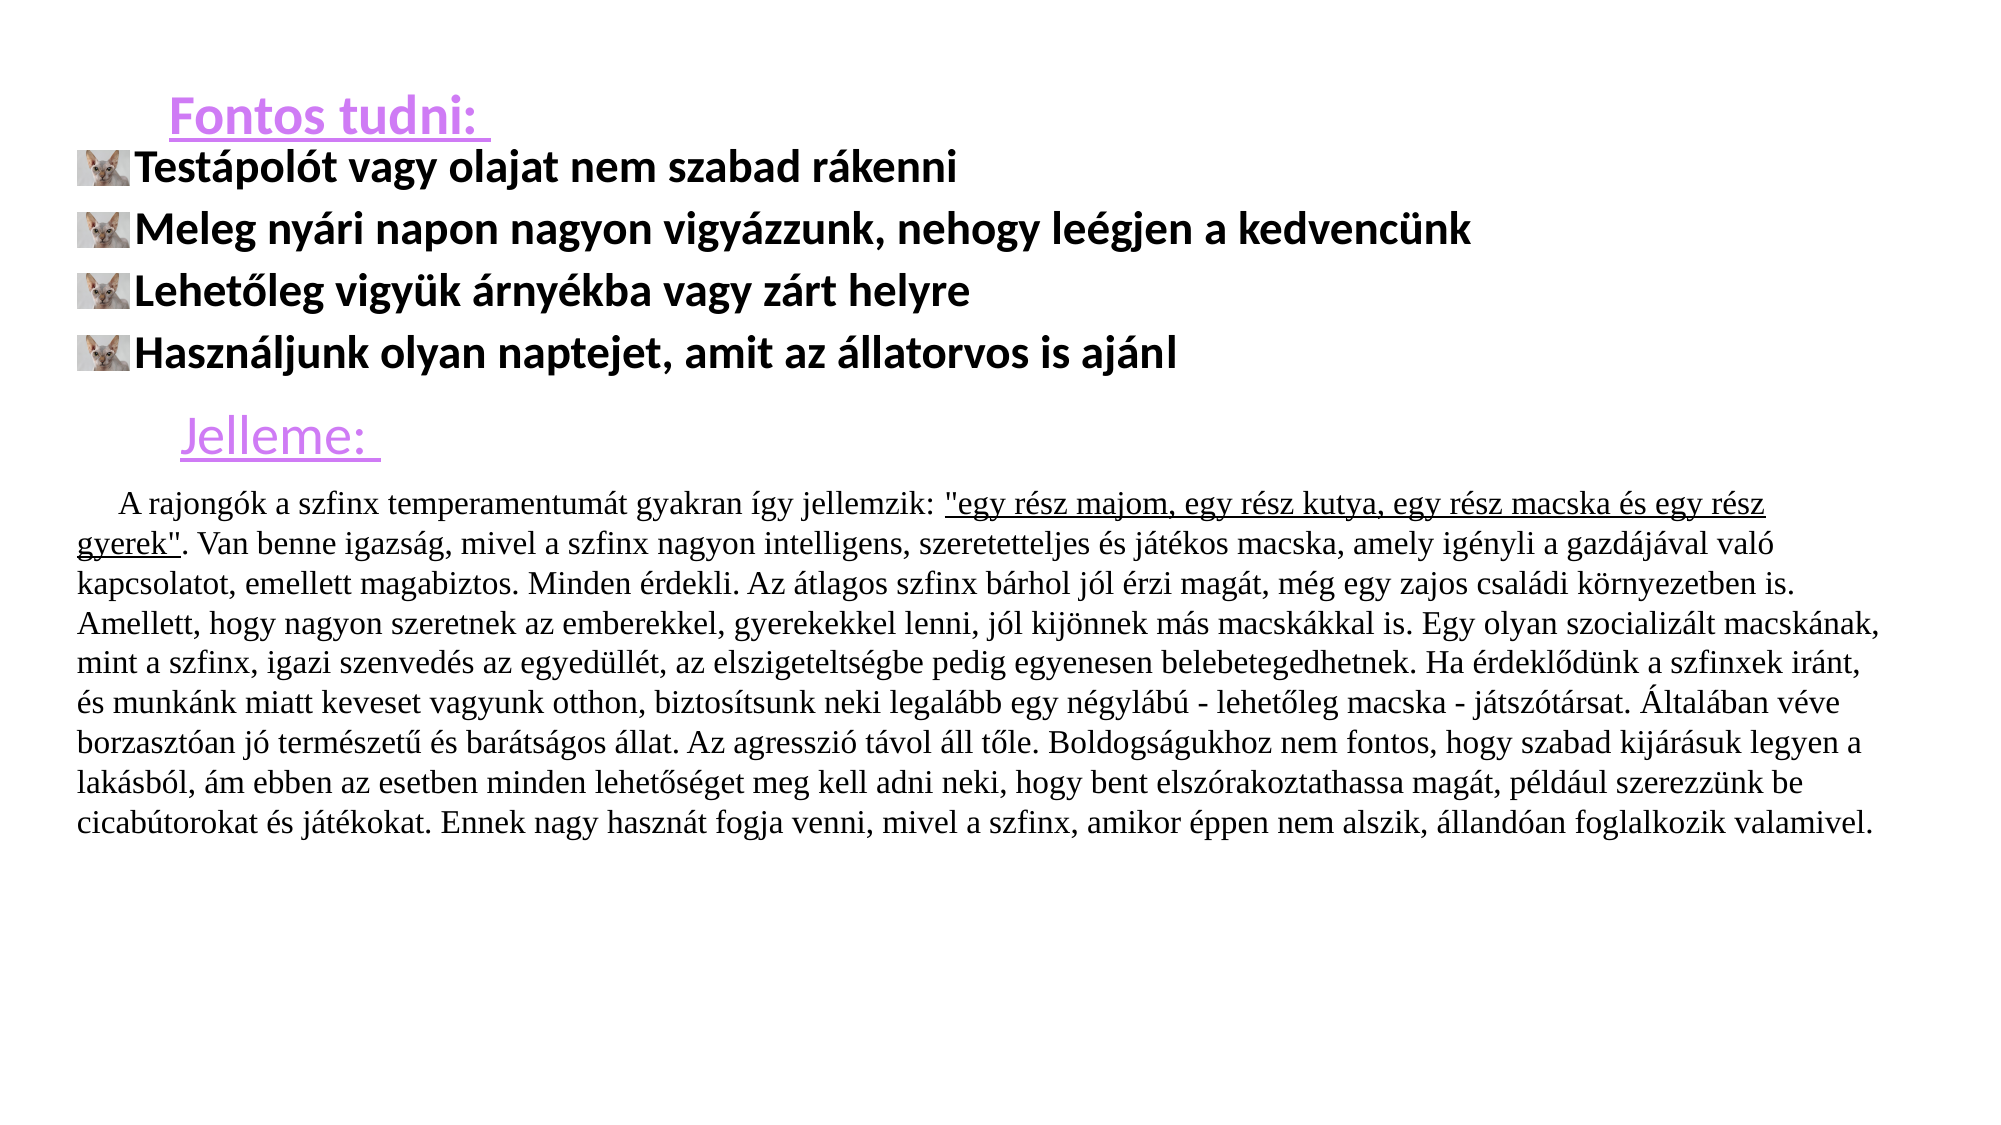

# Fontos tudni:
Testápolót vagy olajat nem szabad rákenni
Meleg nyári napon nagyon vigyázzunk, nehogy leégjen a kedvencünk
Lehetőleg vigyük árnyékba vagy zárt helyre
Használjunk olyan naptejet, amit az állatorvos is ajánl

Jelleme:
     A rajongók a szfinx temperamentumát gyakran így jellemzik: "egy rész majom, egy rész kutya, egy rész macska és egy rész gyerek". Van benne igazság, mivel a szfinx nagyon intelligens, szeretetteljes és játékos macska, amely igényli a gazdájával való kapcsolatot, emellett magabiztos. Minden érdekli. Az átlagos szfinx bárhol jól érzi magát, még egy zajos családi környezetben is. Amellett, hogy nagyon szeretnek az emberekkel, gyerekekkel lenni, jól kijönnek más macskákkal is. Egy olyan szocializált macskának, mint a szfinx, igazi szenvedés az egyedüllét, az elszigeteltségbe pedig egyenesen belebetegedhetnek. Ha érdeklődünk a szfinxek iránt, és munkánk miatt keveset vagyunk otthon, biztosítsunk neki legalább egy négylábú - lehetőleg macska - játszótársat. Általában véve borzasztóan jó természetű és barátságos állat. Az agresszió távol áll tőle. Boldogságukhoz nem fontos, hogy szabad kijárásuk legyen a lakásból, ám ebben az esetben minden lehetőséget meg kell adni neki, hogy bent elszórakoztathassa magát, például szerezzünk be cicabútorokat és játékokat. Ennek nagy hasznát fogja venni, mivel a szfinx, amikor éppen nem alszik, állandóan foglalkozik valamivel.